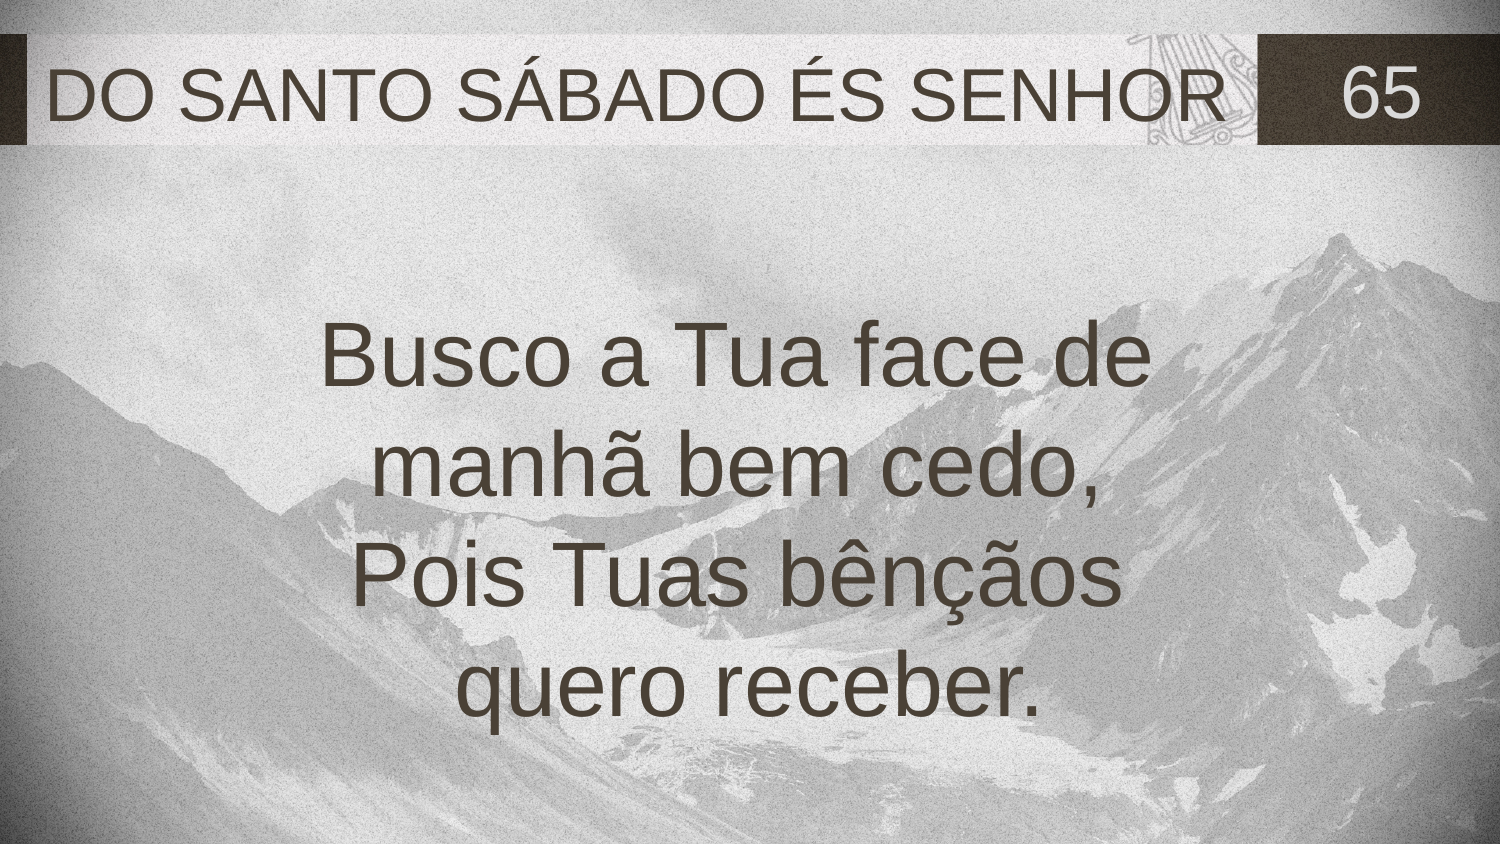

# DO SANTO SÁBADO ÉS SENHOR
65
Busco a Tua face de
manhã bem cedo,
Pois Tuas bênçãos
quero receber.